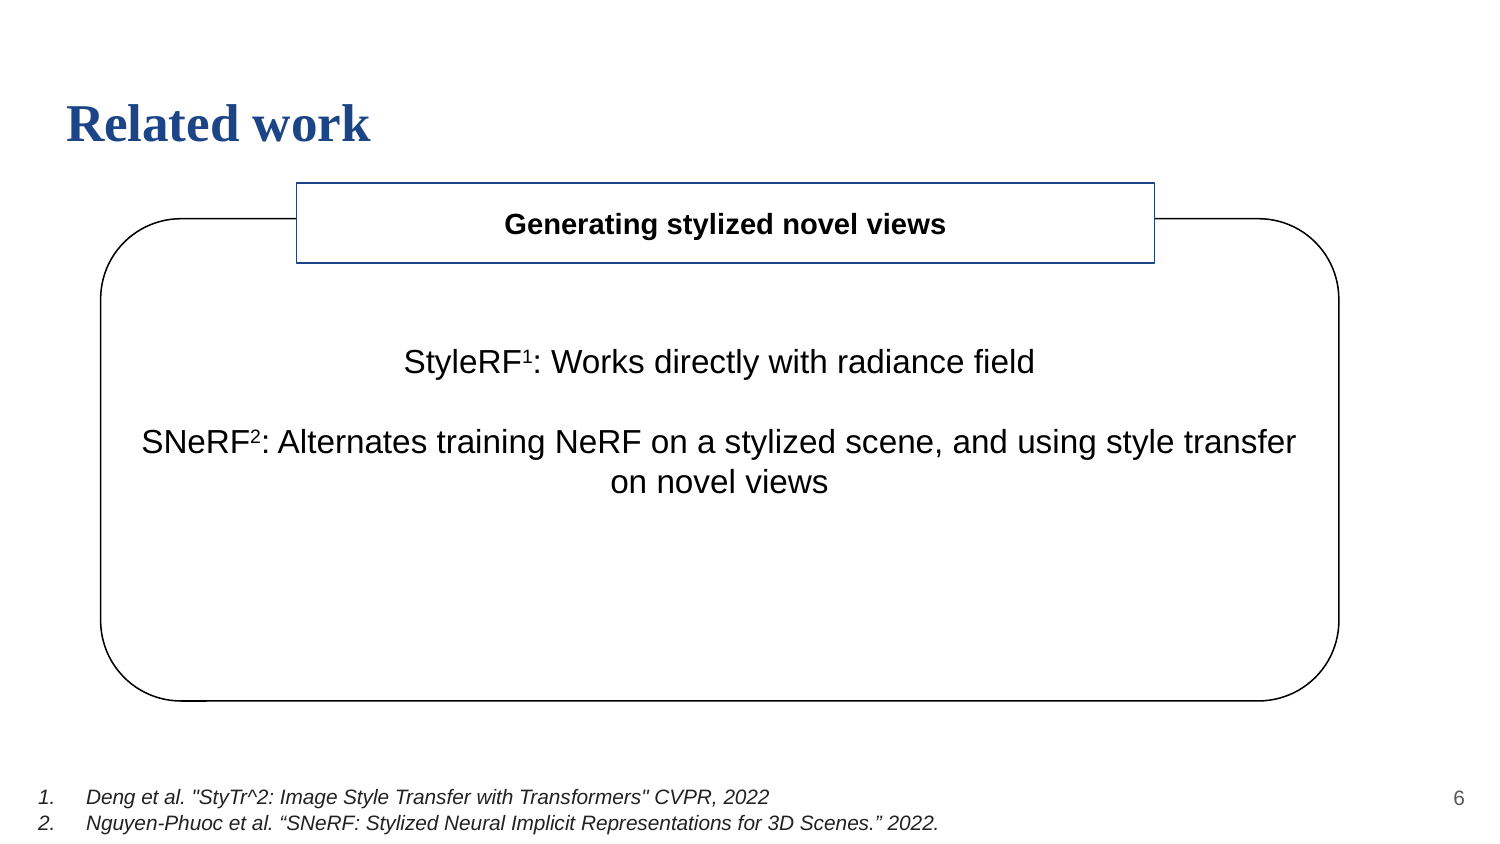

# Related work

Generating stylized novel views
StyleRF1: Works directly with radiance field

SNeRF2: Alternates training NeRF on a stylized scene, and using style transfer on novel views

6
Deng et al. "StyTr^2: Image Style Transfer with Transformers" CVPR, 2022
Nguyen-Phuoc et al. “SNeRF: Stylized Neural Implicit Representations for 3D Scenes.” 2022.